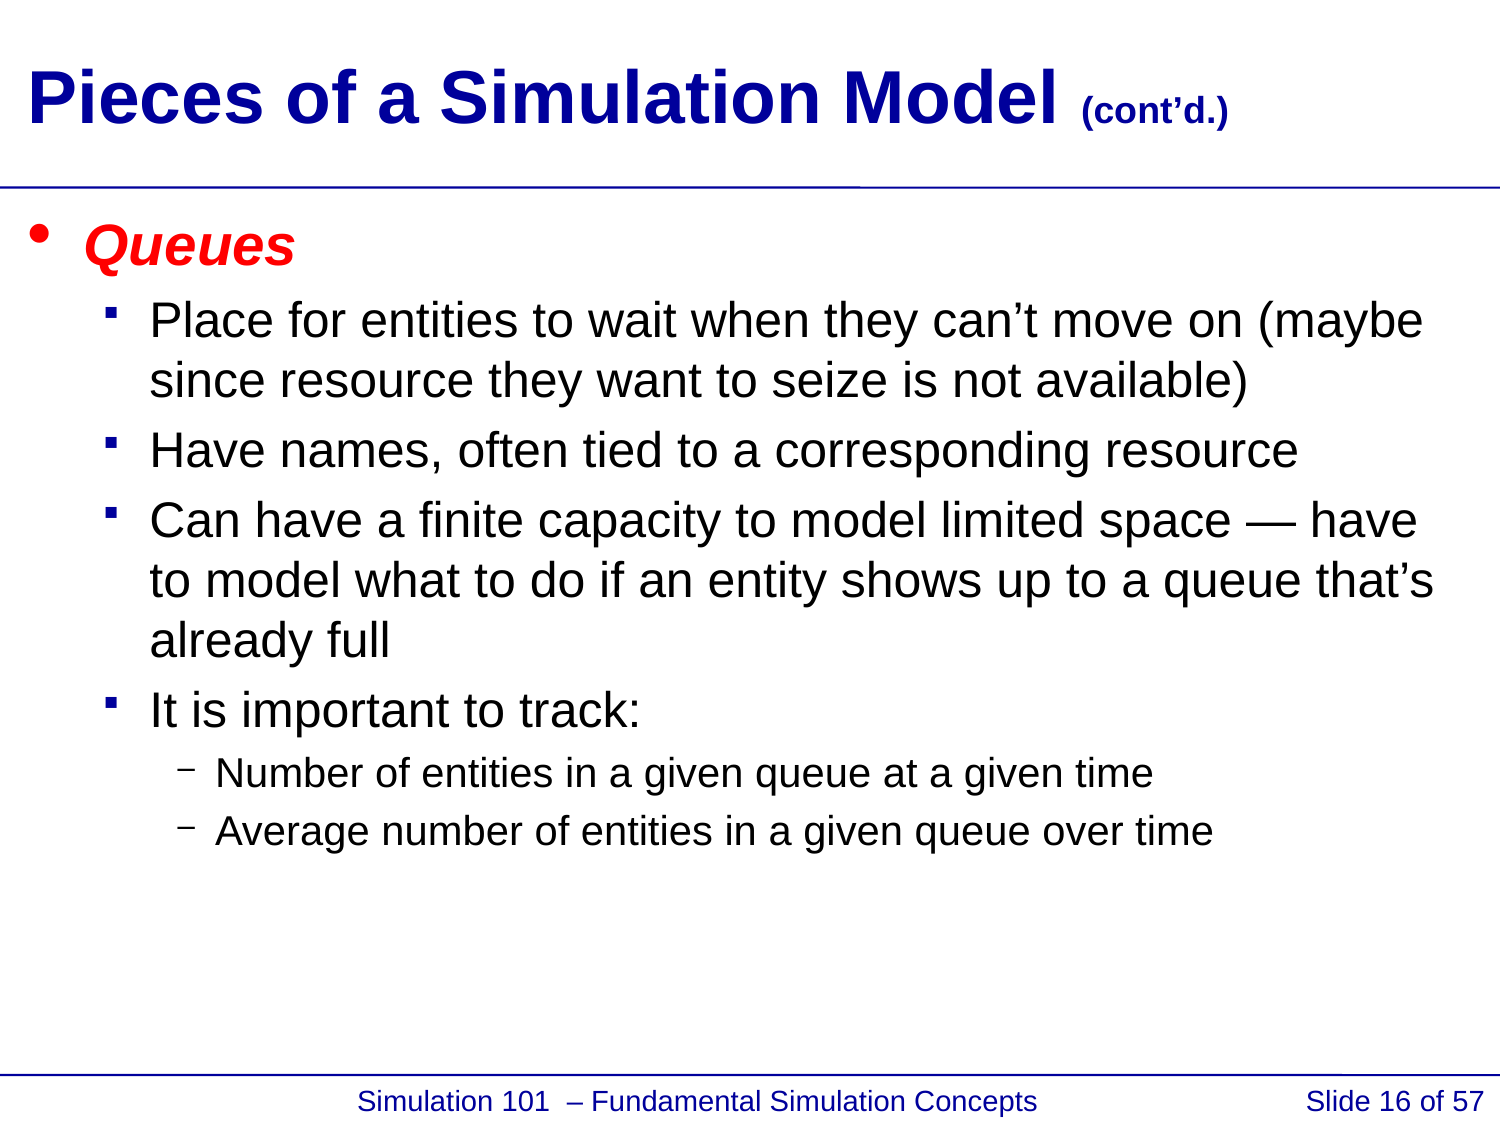

# Pieces of a Simulation Model (cont’d.)
Queues
Place for entities to wait when they can’t move on (maybe since resource they want to seize is not available)
Have names, often tied to a corresponding resource
Can have a finite capacity to model limited space — have to model what to do if an entity shows up to a queue that’s already full
It is important to track:
Number of entities in a given queue at a given time
Average number of entities in a given queue over time

 Simulation 101  – Fundamental Simulation Concepts
Slide 16 of 57